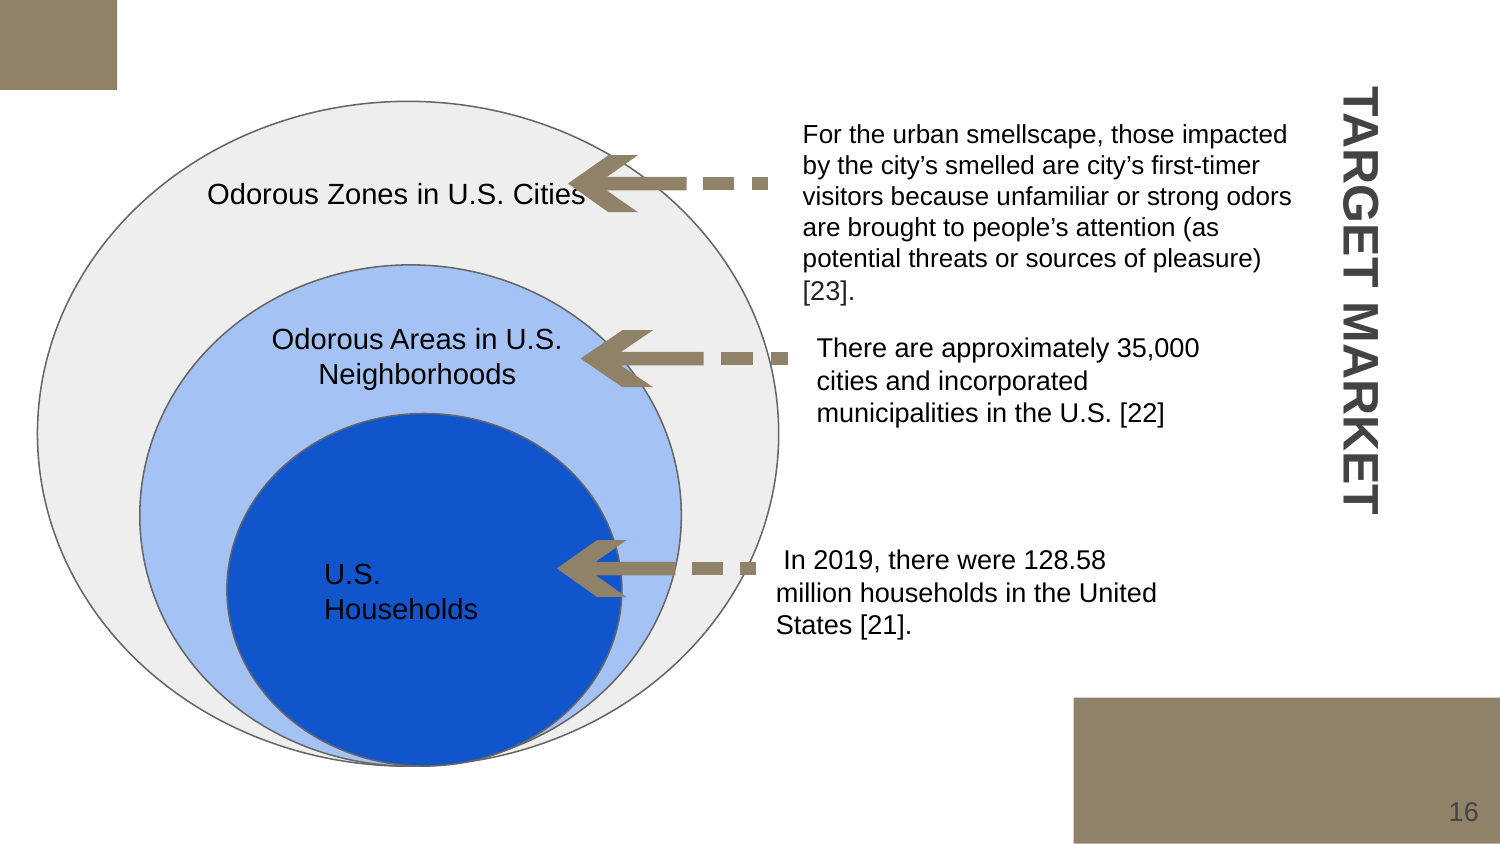

For the urban smellscape, those impacted by the city’s smelled are city’s first-timer visitors because unfamiliar or strong odors are brought to people’s attention (as potential threats or sources of pleasure) [23].

Odorous Zones in U.S. Cities

Odorous Areas in U.S. Neighborhoods
There are approximately 35,000 cities and incorporated municipalities in the U.S. [22]
# TARGET MARKET

 In 2019, there were 128.58 million households in the United States [21].
U.S. Households

.
16